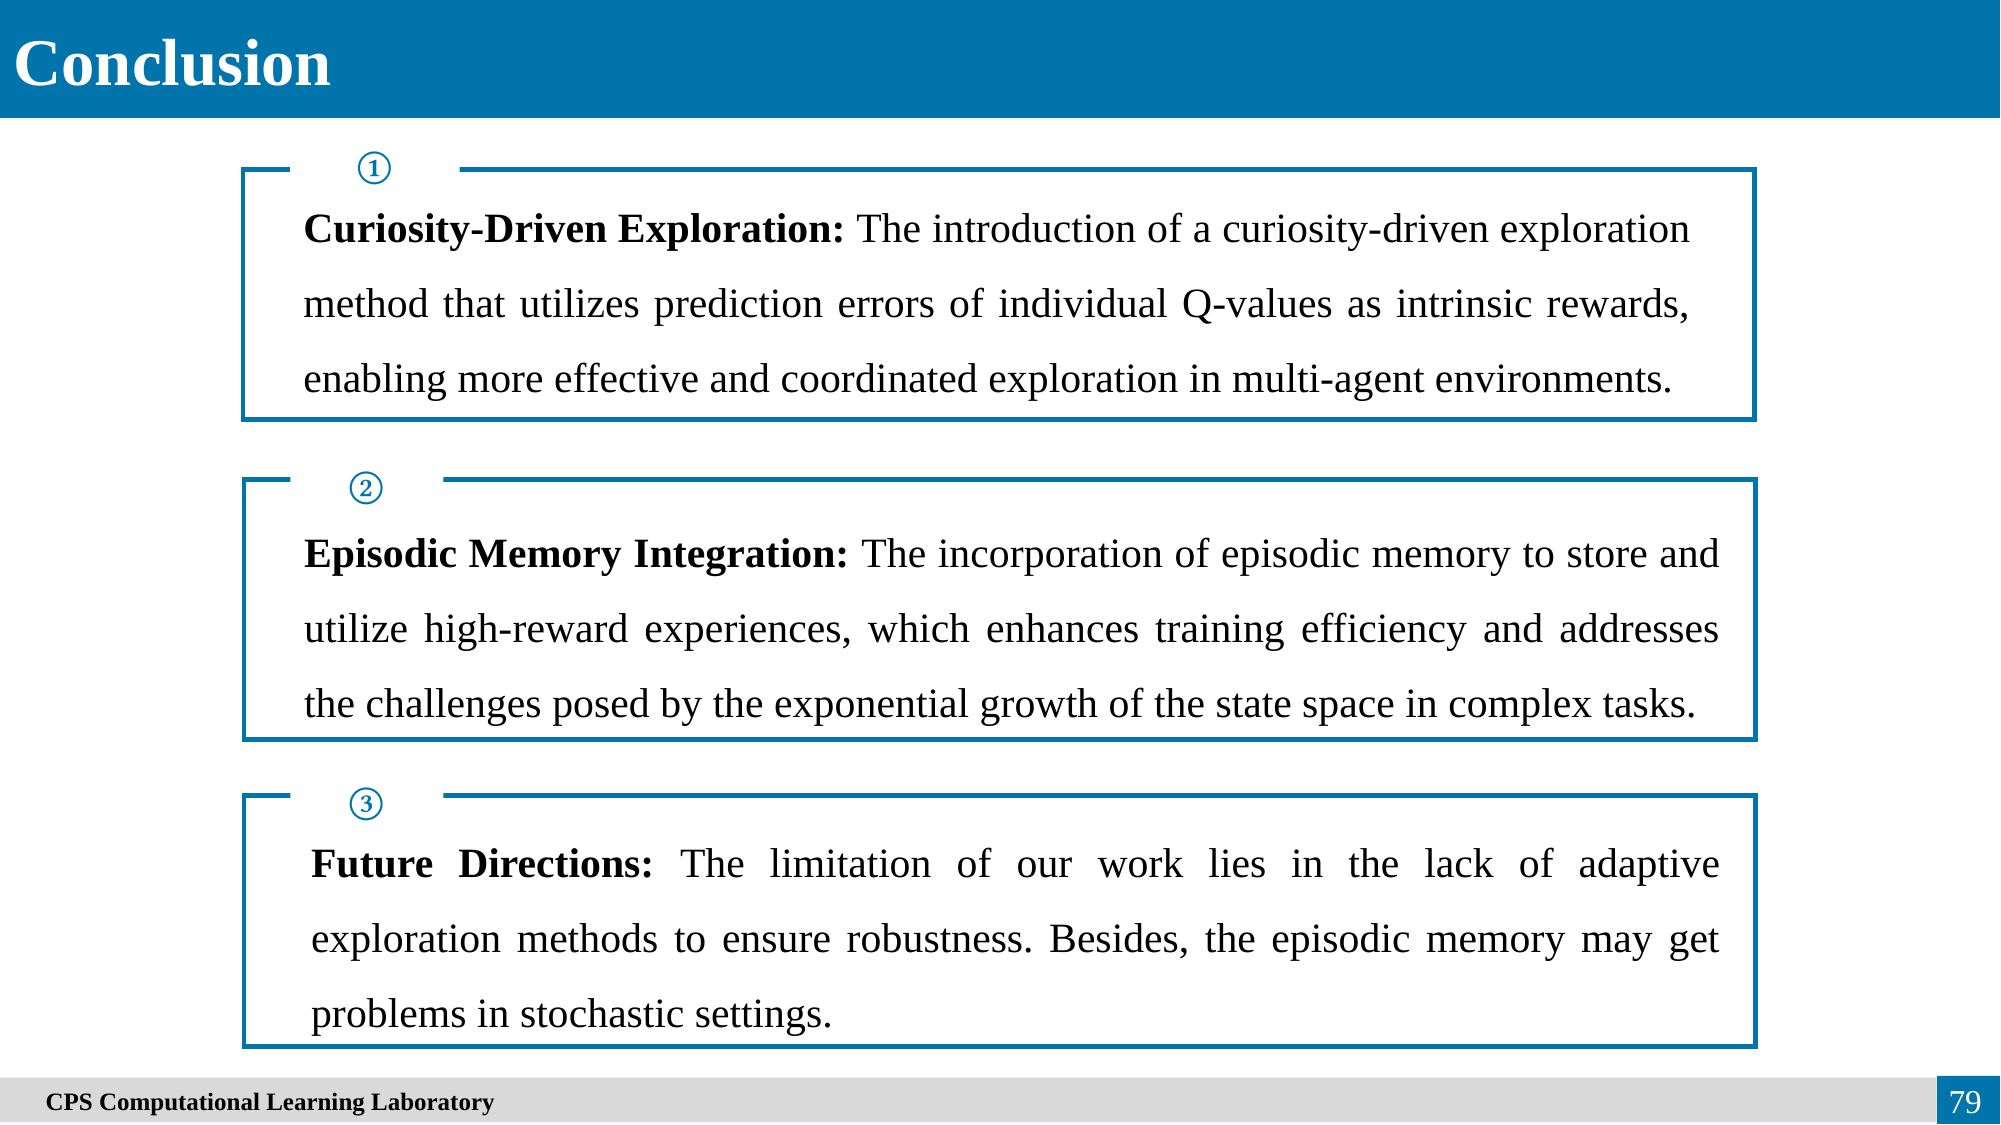

Conclusion
①
Curiosity-Driven Exploration: The introduction of a curiosity-driven exploration method that utilizes prediction errors of individual Q-values as intrinsic rewards, enabling more effective and coordinated exploration in multi-agent environments.

②

Episodic Memory Integration: The incorporation of episodic memory to store and utilize high-reward experiences, which enhances training efficiency and addresses the challenges posed by the exponential growth of the state space in complex tasks.
③

Future Directions: The limitation of our work lies in the lack of adaptive exploration methods to ensure robustness. Besides, the episodic memory may get problems in stochastic settings.
79
　CPS Computational Learning Laboratory